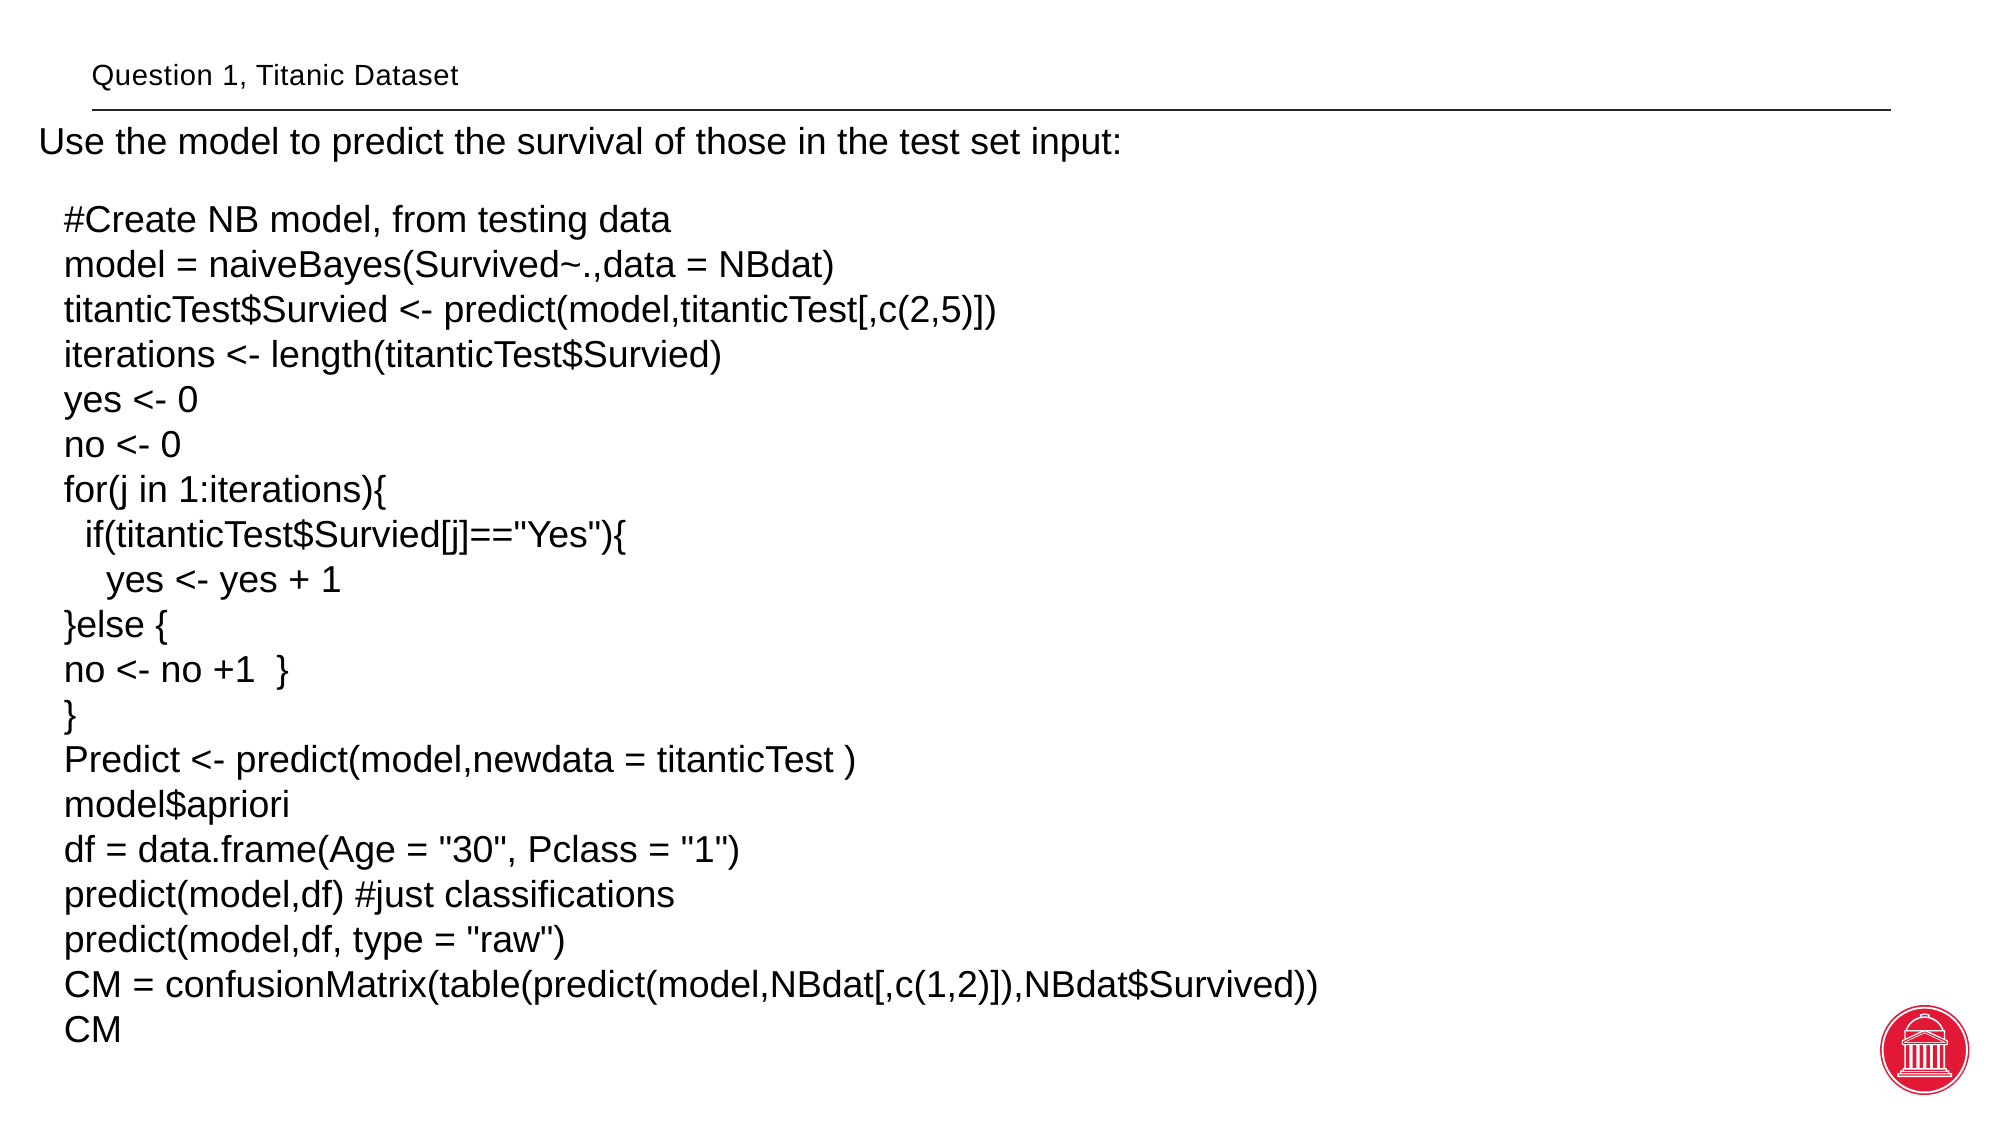

# Question 1, Titanic Dataset
Use the model to predict the survival of those in the test set input:
#Create NB model, from testing data
model = naiveBayes(Survived~.,data = NBdat)
titanticTest$Survied <- predict(model,titanticTest[,c(2,5)])
iterations <- length(titanticTest$Survied)
yes <- 0
no <- 0
for(j in 1:iterations){
  if(titanticTest$Survied[j]=="Yes"){
    yes <- yes + 1
}else {
no <- no +1  }
}
Predict <- predict(model,newdata = titanticTest )
model$apriori
df = data.frame(Age = "30", Pclass = "1")
predict(model,df) #just classifications
predict(model,df, type = "raw")
CM = confusionMatrix(table(predict(model,NBdat[,c(1,2)]),NBdat$Survived))
CM